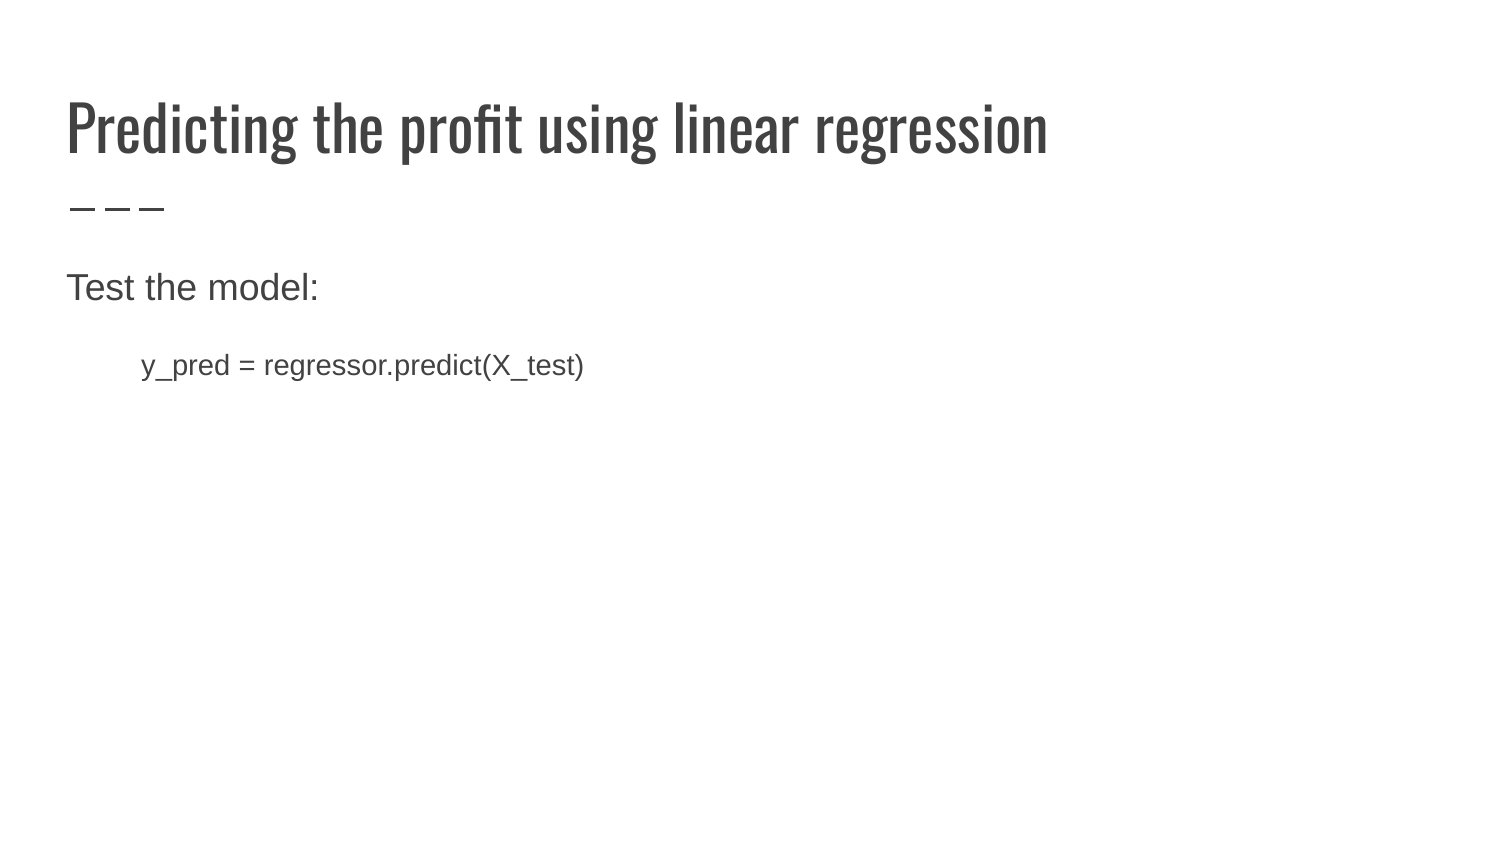

# Predicting the profit using linear regression
Test the model:
y_pred = regressor.predict(X_test)